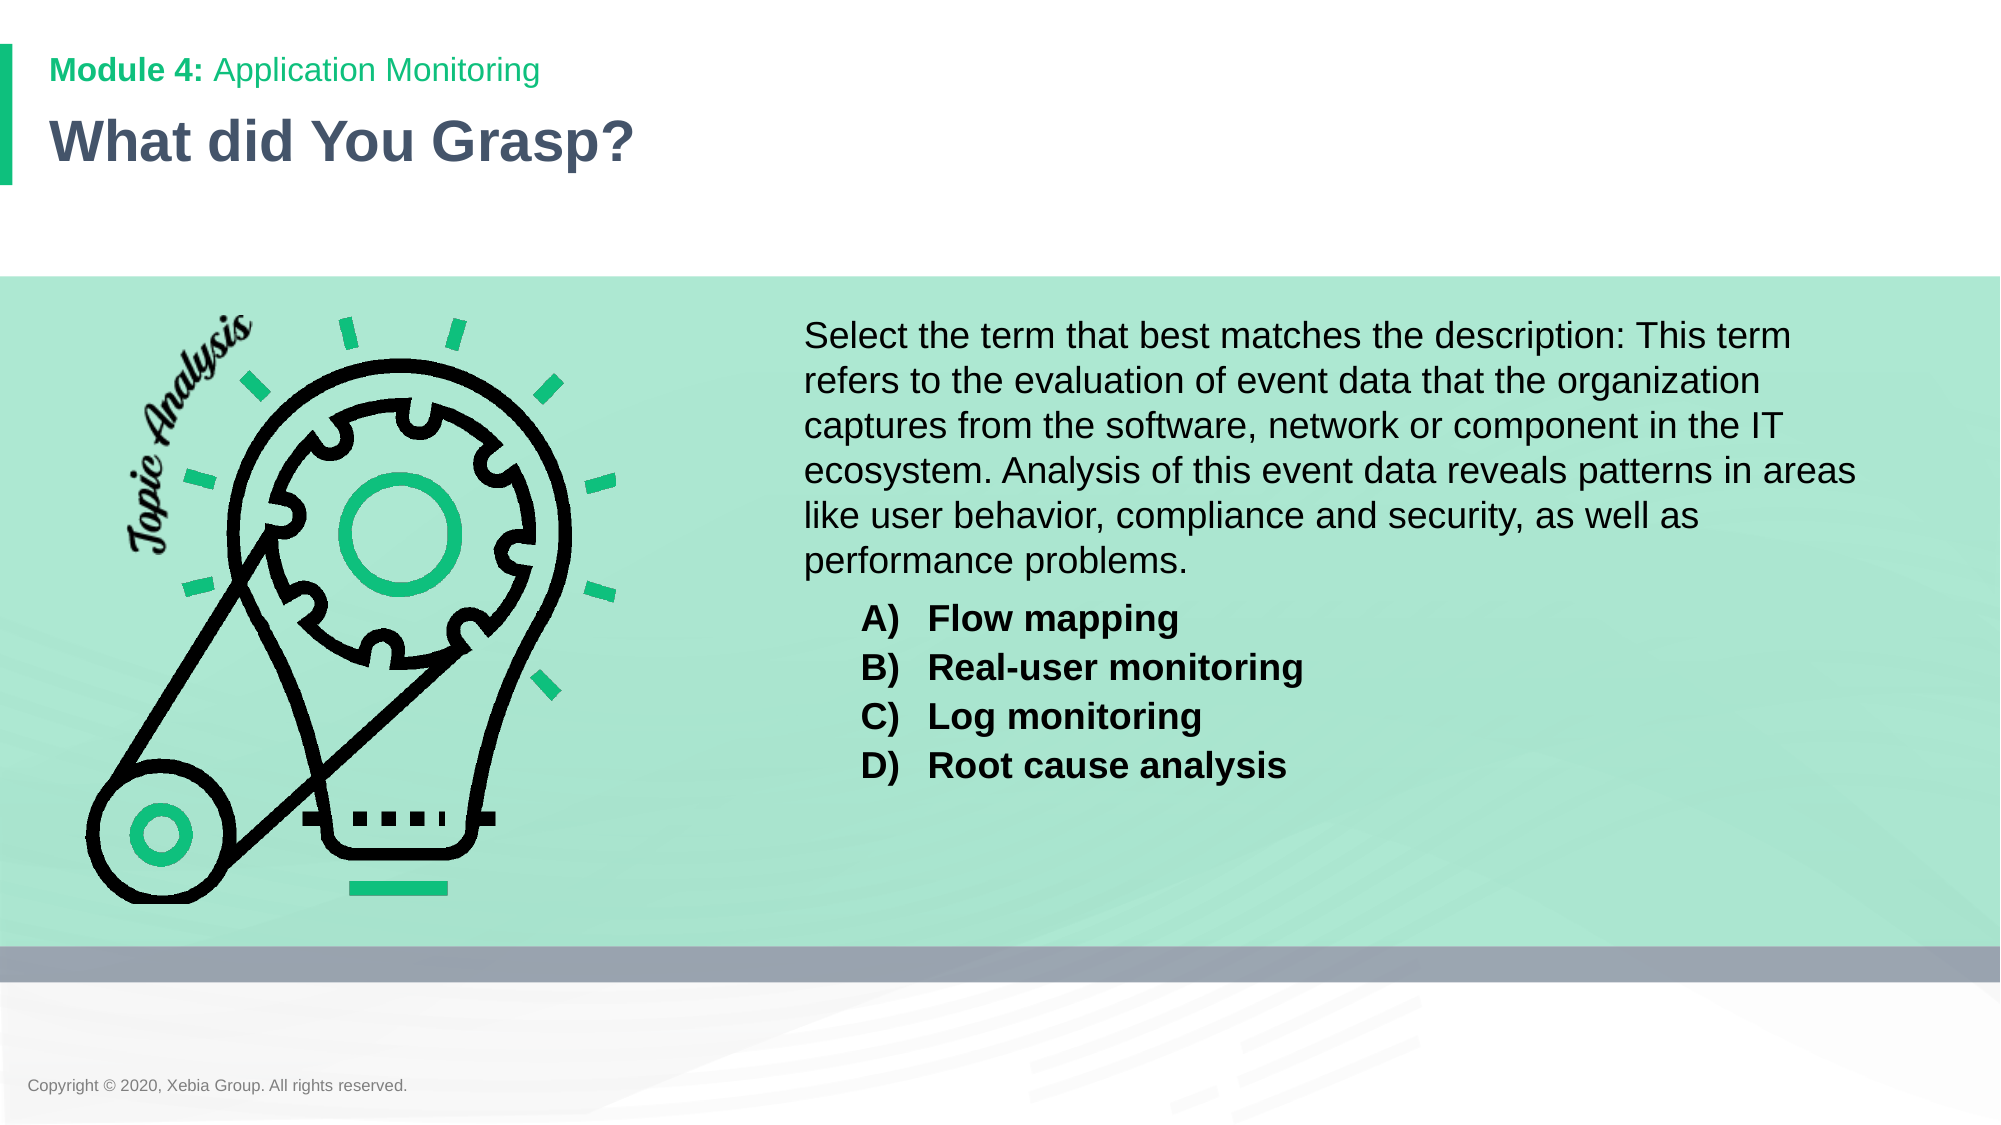

# What did You Grasp?
Select the term that best matches the description: This term refers to the evaluation of event data that the organization captures from the software, network or component in the IT ecosystem. Analysis of this event data reveals patterns in areas like user behavior, compliance and security, as well as performance problems.
 Flow mapping
 Real-user monitoring
 Log monitoring
 Root cause analysis